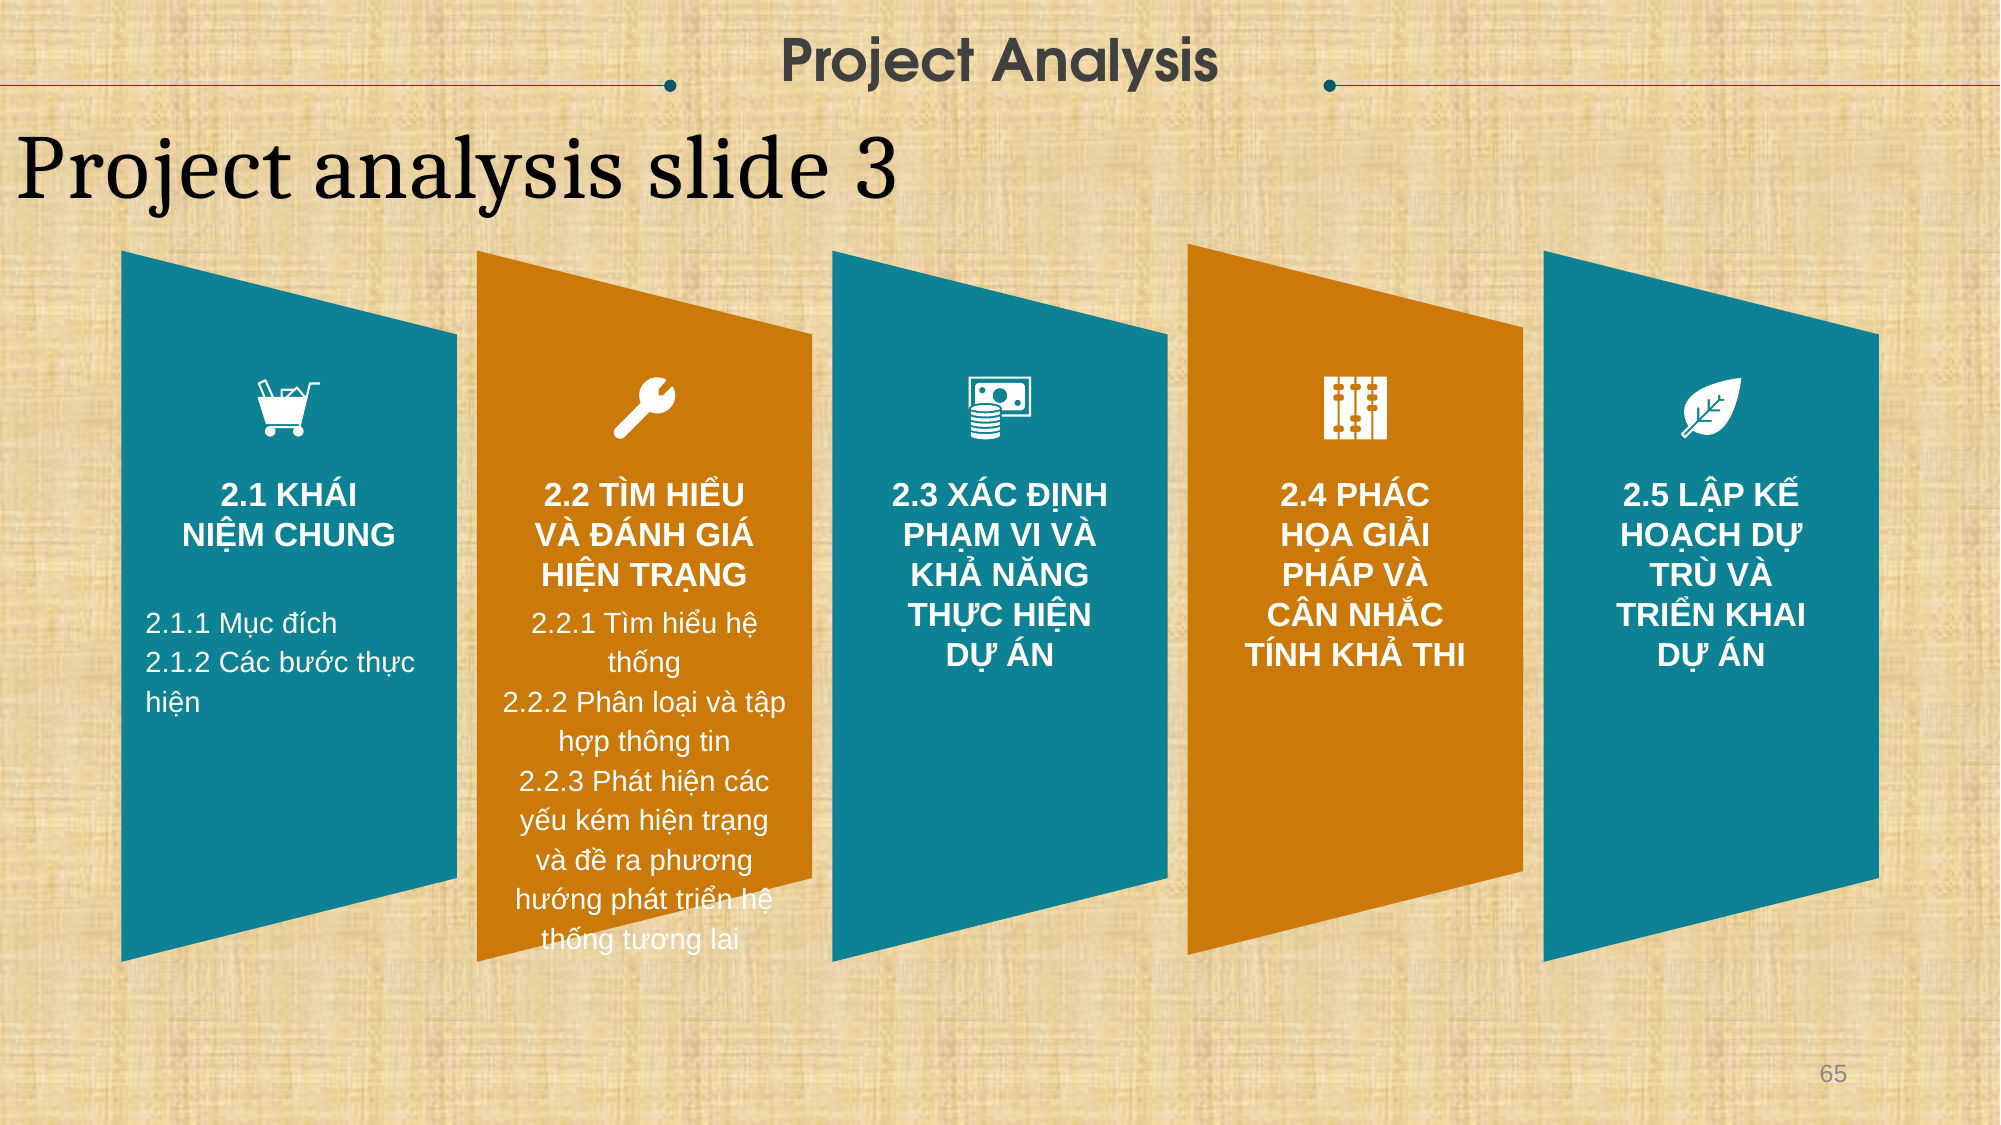

Project Analysis
Project analysis slide 3

2.1 KHÁI NIỆM CHUNG
2.2 TÌM HIỂU VÀ ĐÁNH GIÁ HIỆN TRẠNG
2.3 XÁC ĐỊNH PHẠM VI VÀ KHẢ NĂNG THỰC HIỆN DỰ ÁN
2.4 PHÁC HỌA GIẢI PHÁP VÀ CÂN NHẮC TÍNH KHẢ THI
2.5 LẬP KẾ HOẠCH DỰ TRÙ VÀ TRIỂN KHAI DỰ ÁN
2.1.1 Mục đích
2.1.2 Các bước thực hiện
2.2.1 Tìm hiểu hệ thống
2.2.2 Phân loại và tập hợp thông tin
2.2.3 Phát hiện các yếu kém hiện trạng và đề ra phương hướng phát triển hệ thống tương lai
65